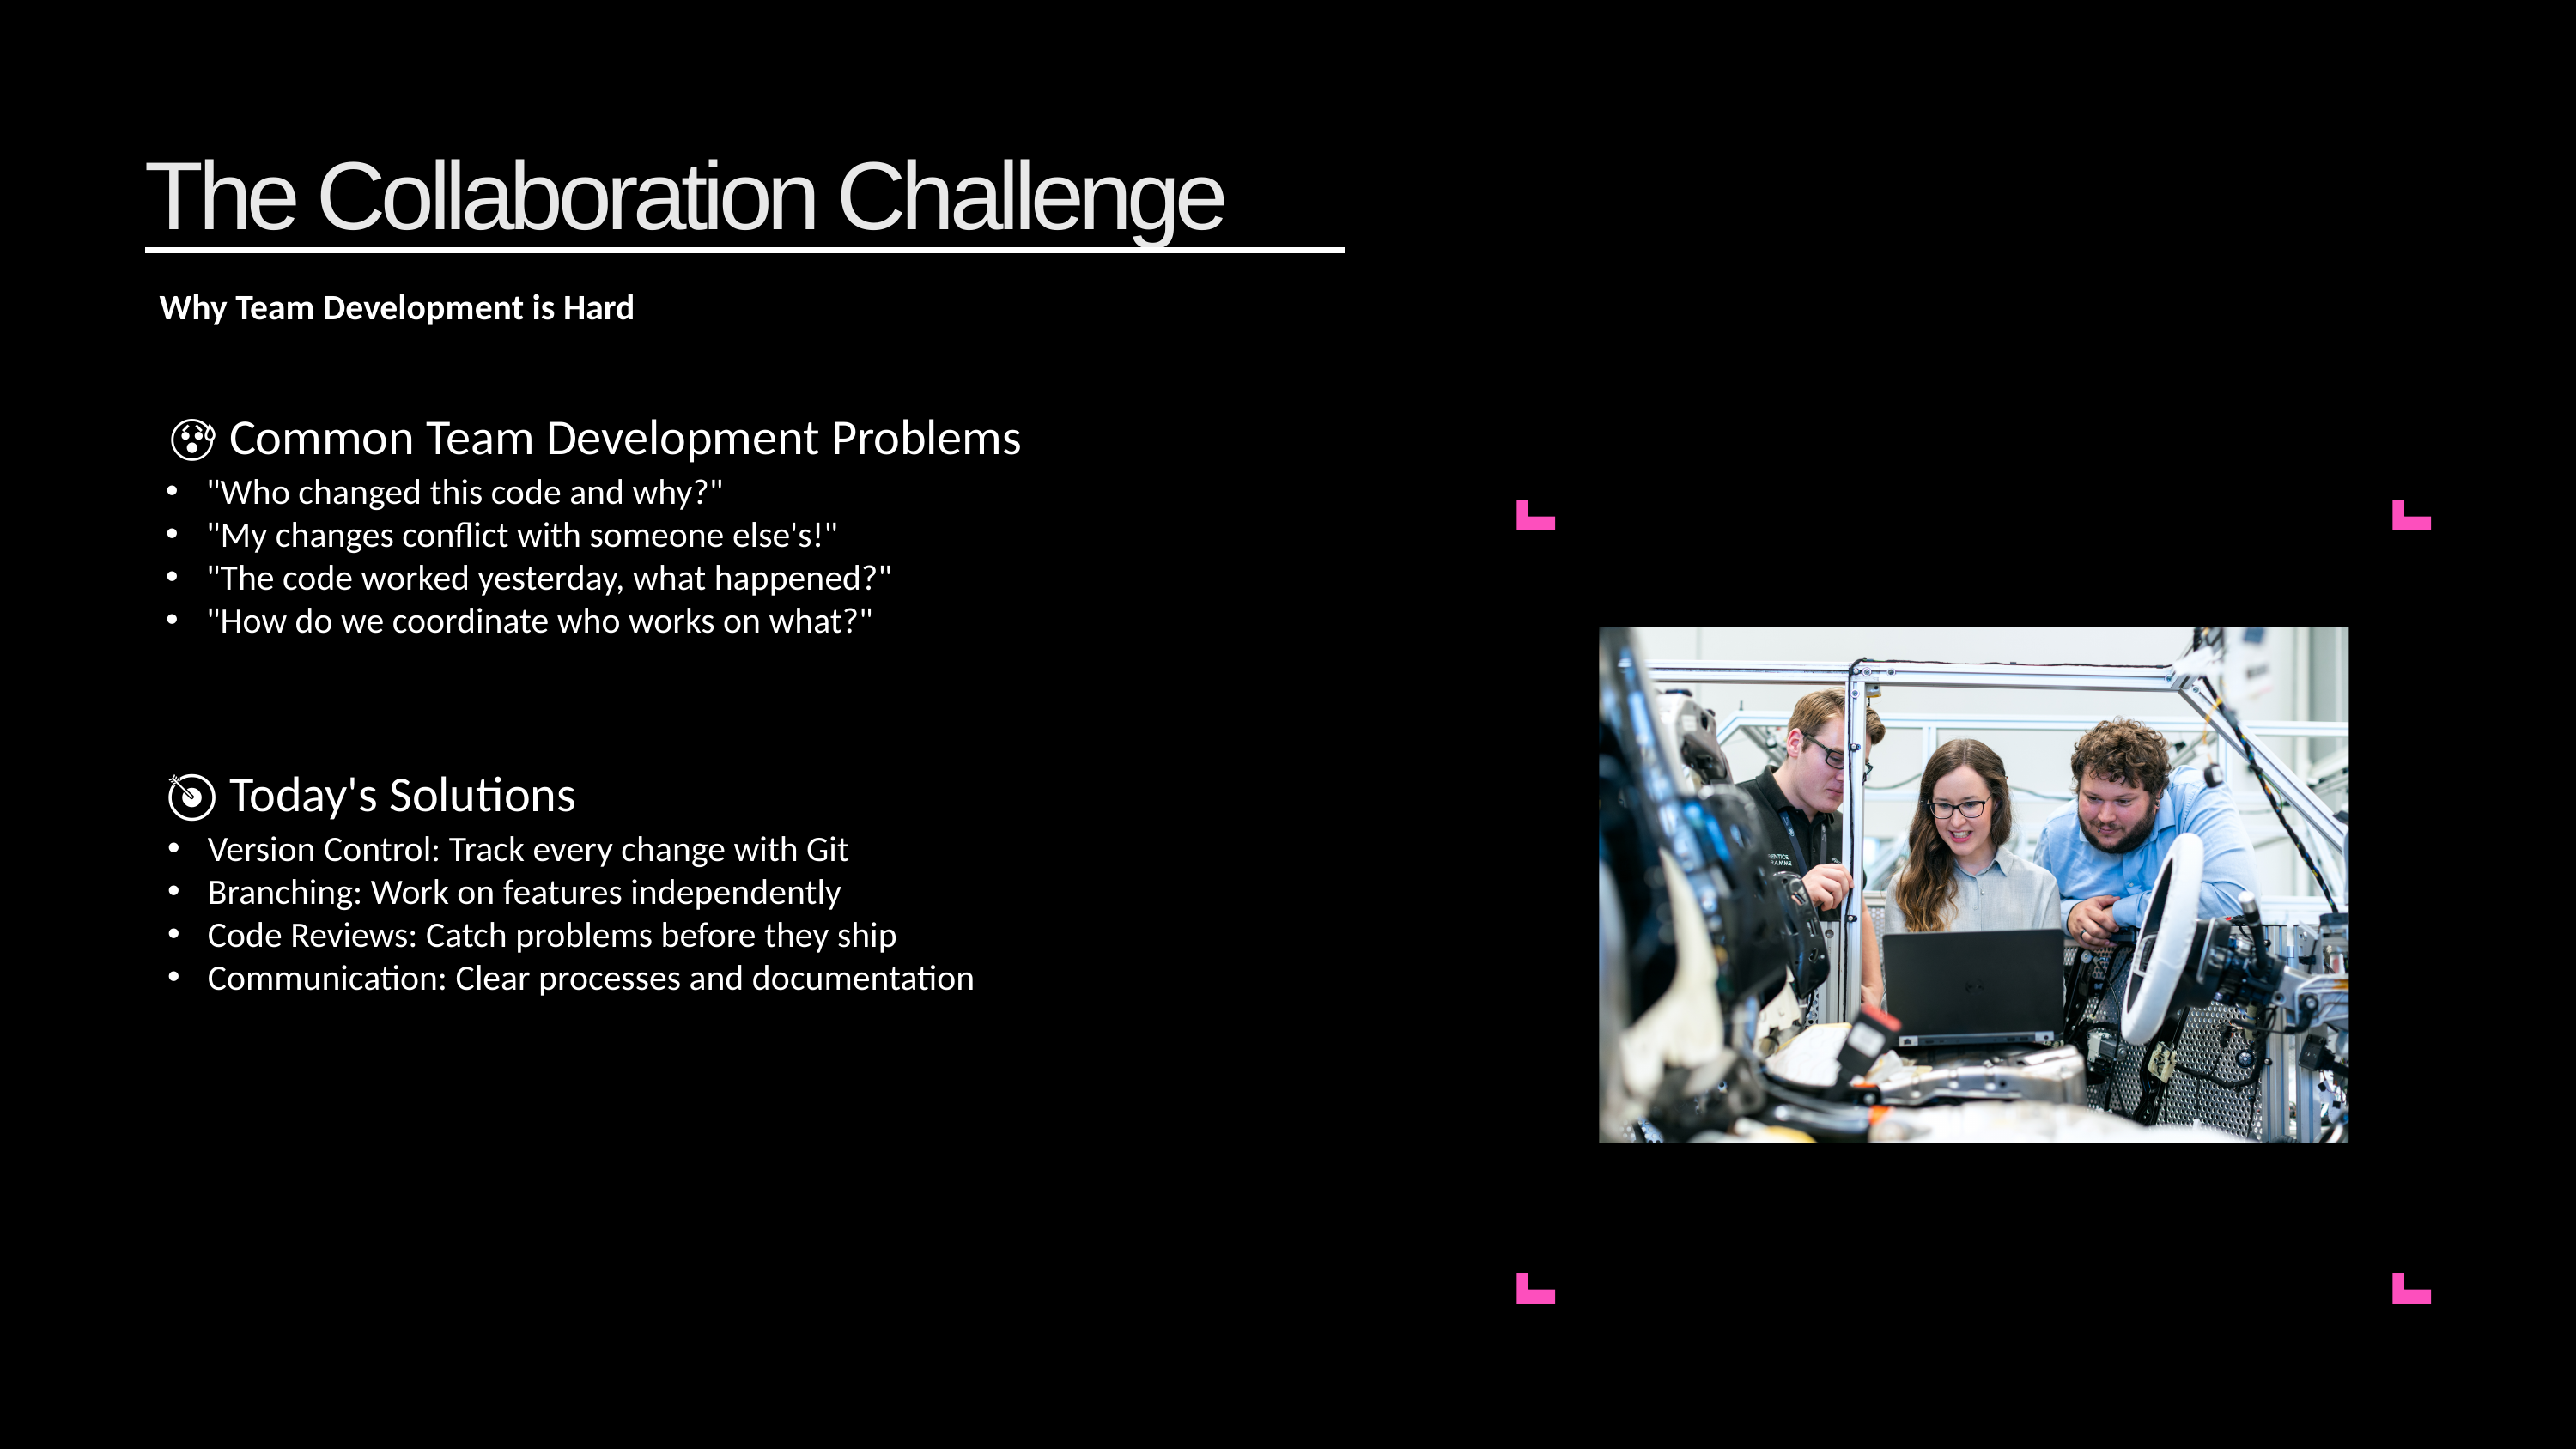

The Collaboration Challenge

Why Team Development is Hard
😰 Common Team Development Problems
"Who changed this code and why?"
"My changes conflict with someone else's!"
"The code worked yesterday, what happened?"
"How do we coordinate who works on what?"

🎯 Today's Solutions
Version Control: Track every change with Git
Branching: Work on features independently
Code Reviews: Catch problems before they ship
Communication: Clear processes and documentation